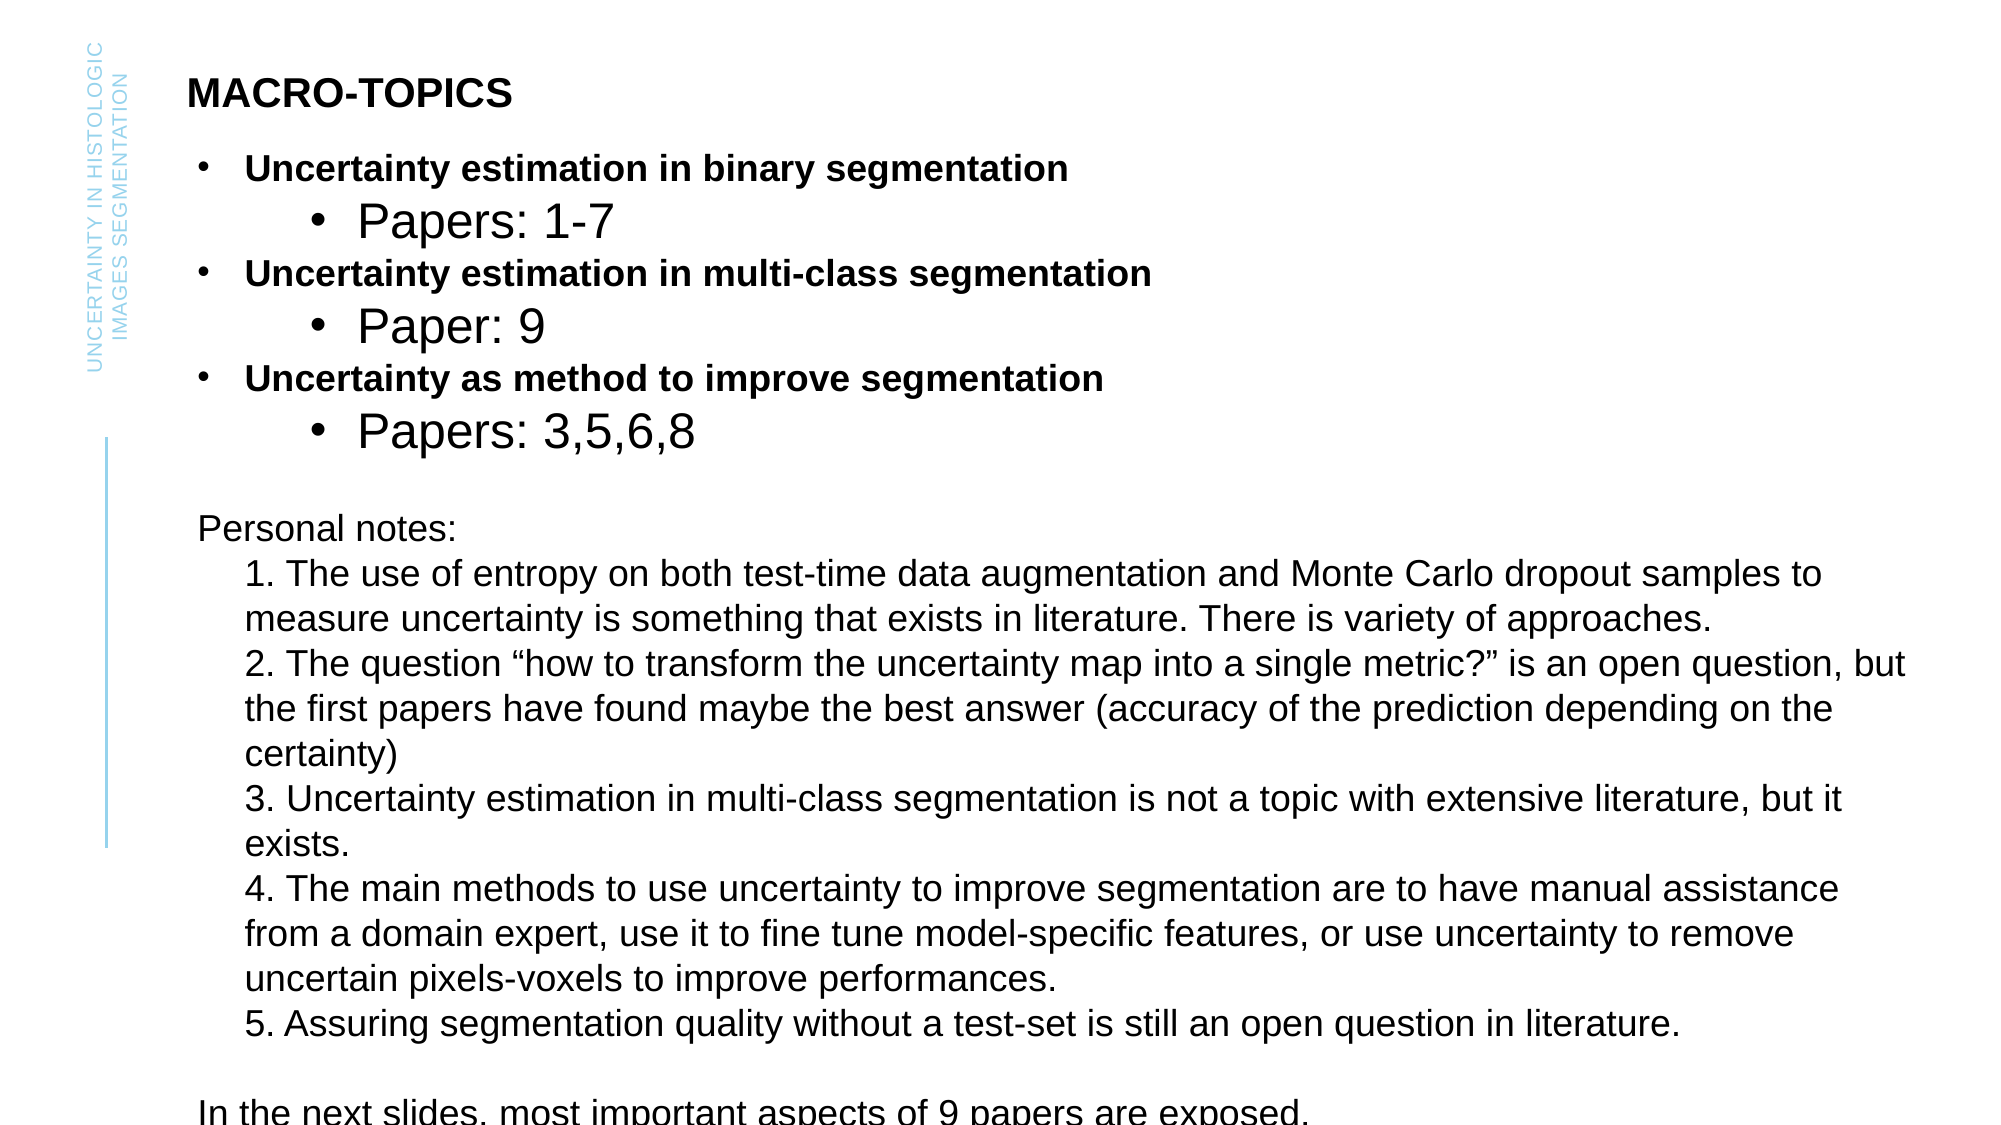

Macro-topics
Uncertainty estimation in binary segmentation
Papers: 1-7
Uncertainty estimation in multi-class segmentation
Paper: 9
Uncertainty as method to improve segmentation
Papers: 3,5,6,8

Personal notes:
	1. The use of entropy on both test-time data augmentation and Monte Carlo dropout samples to measure uncertainty is something that exists in literature. There is variety of approaches.
	2. The question “how to transform the uncertainty map into a single metric?” is an open question, but the first papers have found maybe the best answer (accuracy of the prediction depending on the certainty)
	3. Uncertainty estimation in multi-class segmentation is not a topic with extensive literature, but it exists.
	4. The main methods to use uncertainty to improve segmentation are to have manual assistance from a domain expert, use it to fine tune model-specific features, or use uncertainty to remove uncertain pixels-voxels to improve performances.
	5. Assuring segmentation quality without a test-set is still an open question in literature.

In the next slides, most important aspects of 9 papers are exposed.
Uncertainty in histologic images segmentation

69